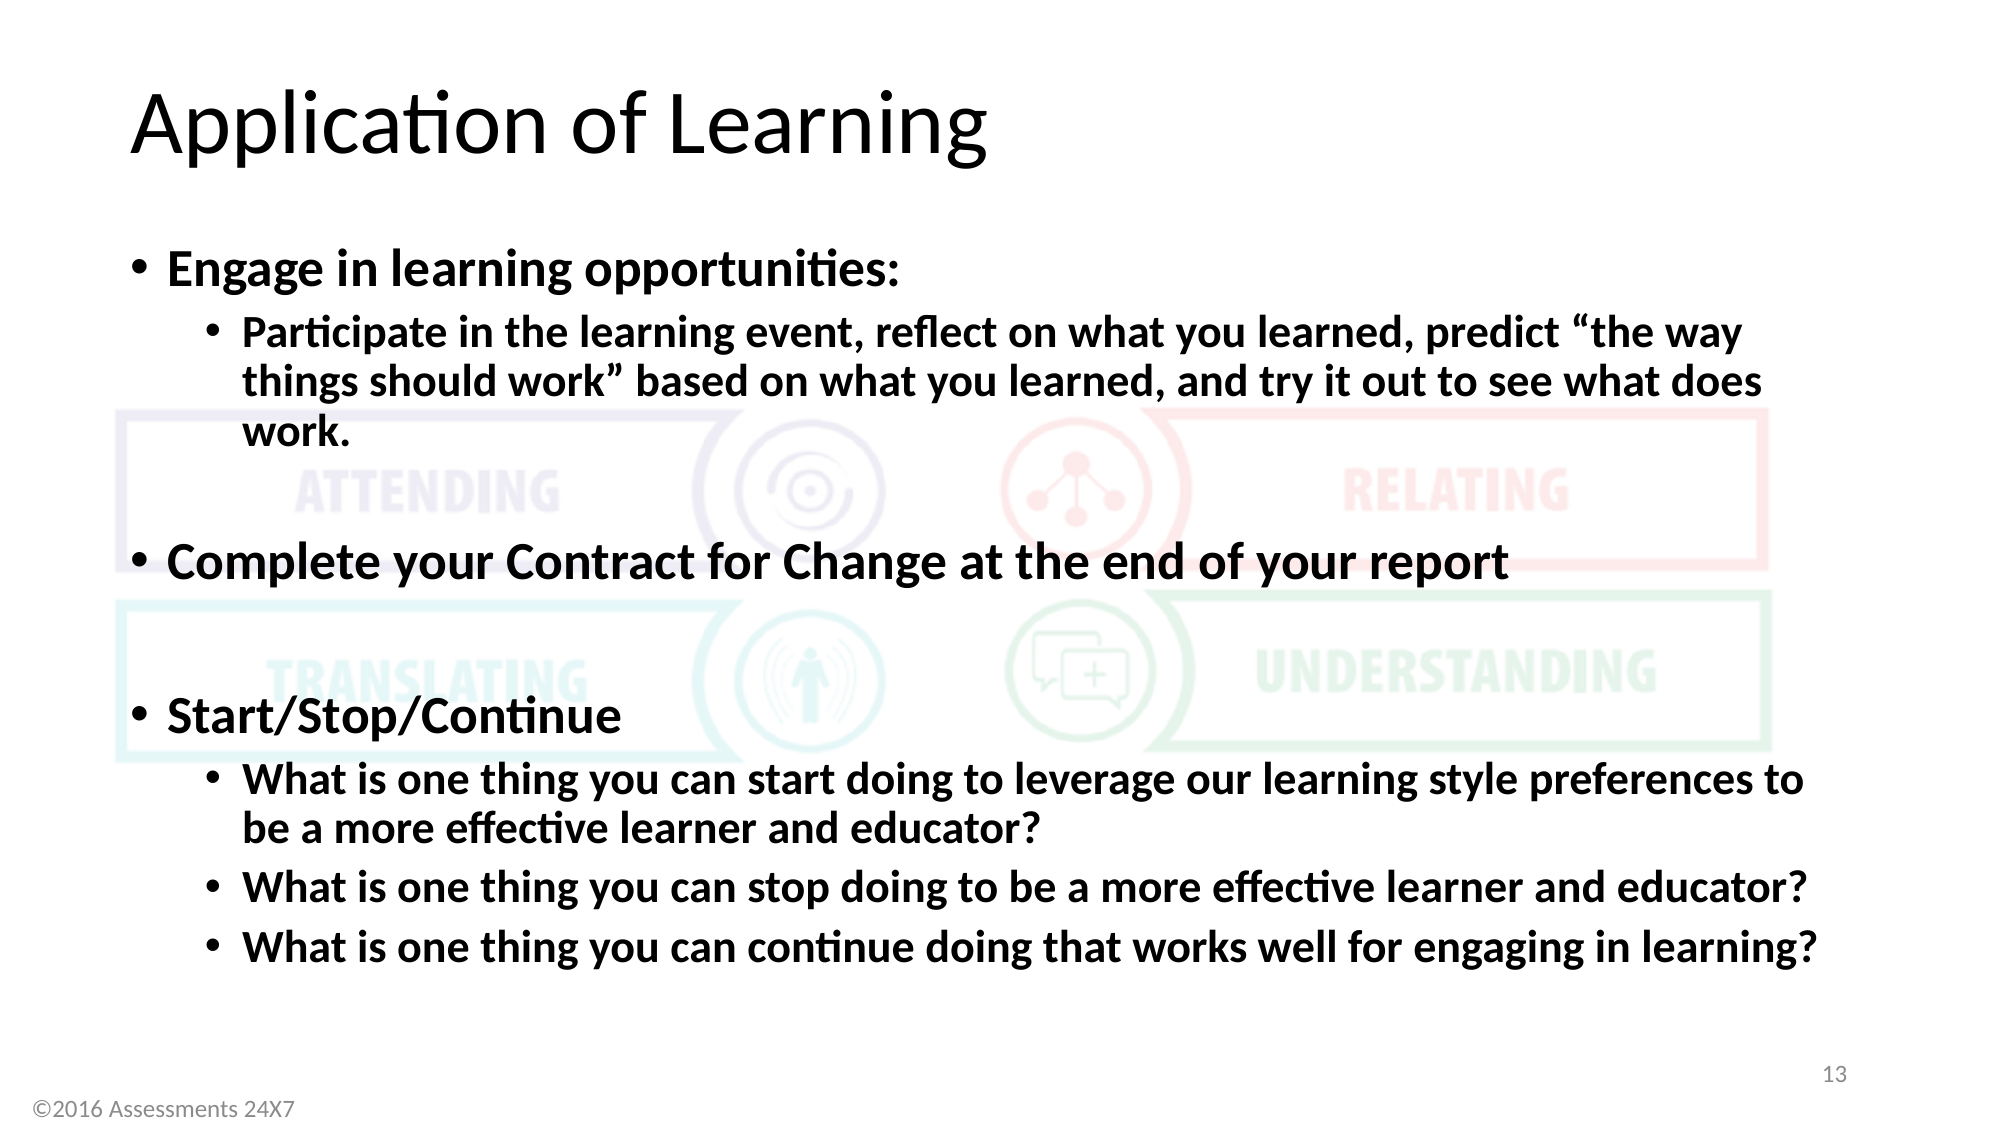

# Application of Learning
Engage in learning opportunities:
Participate in the learning event, reflect on what you learned, predict “the way things should work” based on what you learned, and try it out to see what does work.
Complete your Contract for Change at the end of your report

Start/Stop/Continue
What is one thing you can start doing to leverage our learning style preferences to be a more effective learner and educator?
What is one thing you can stop doing to be a more effective learner and educator?
What is one thing you can continue doing that works well for engaging in learning?

13
©2016 Assessments 24X7